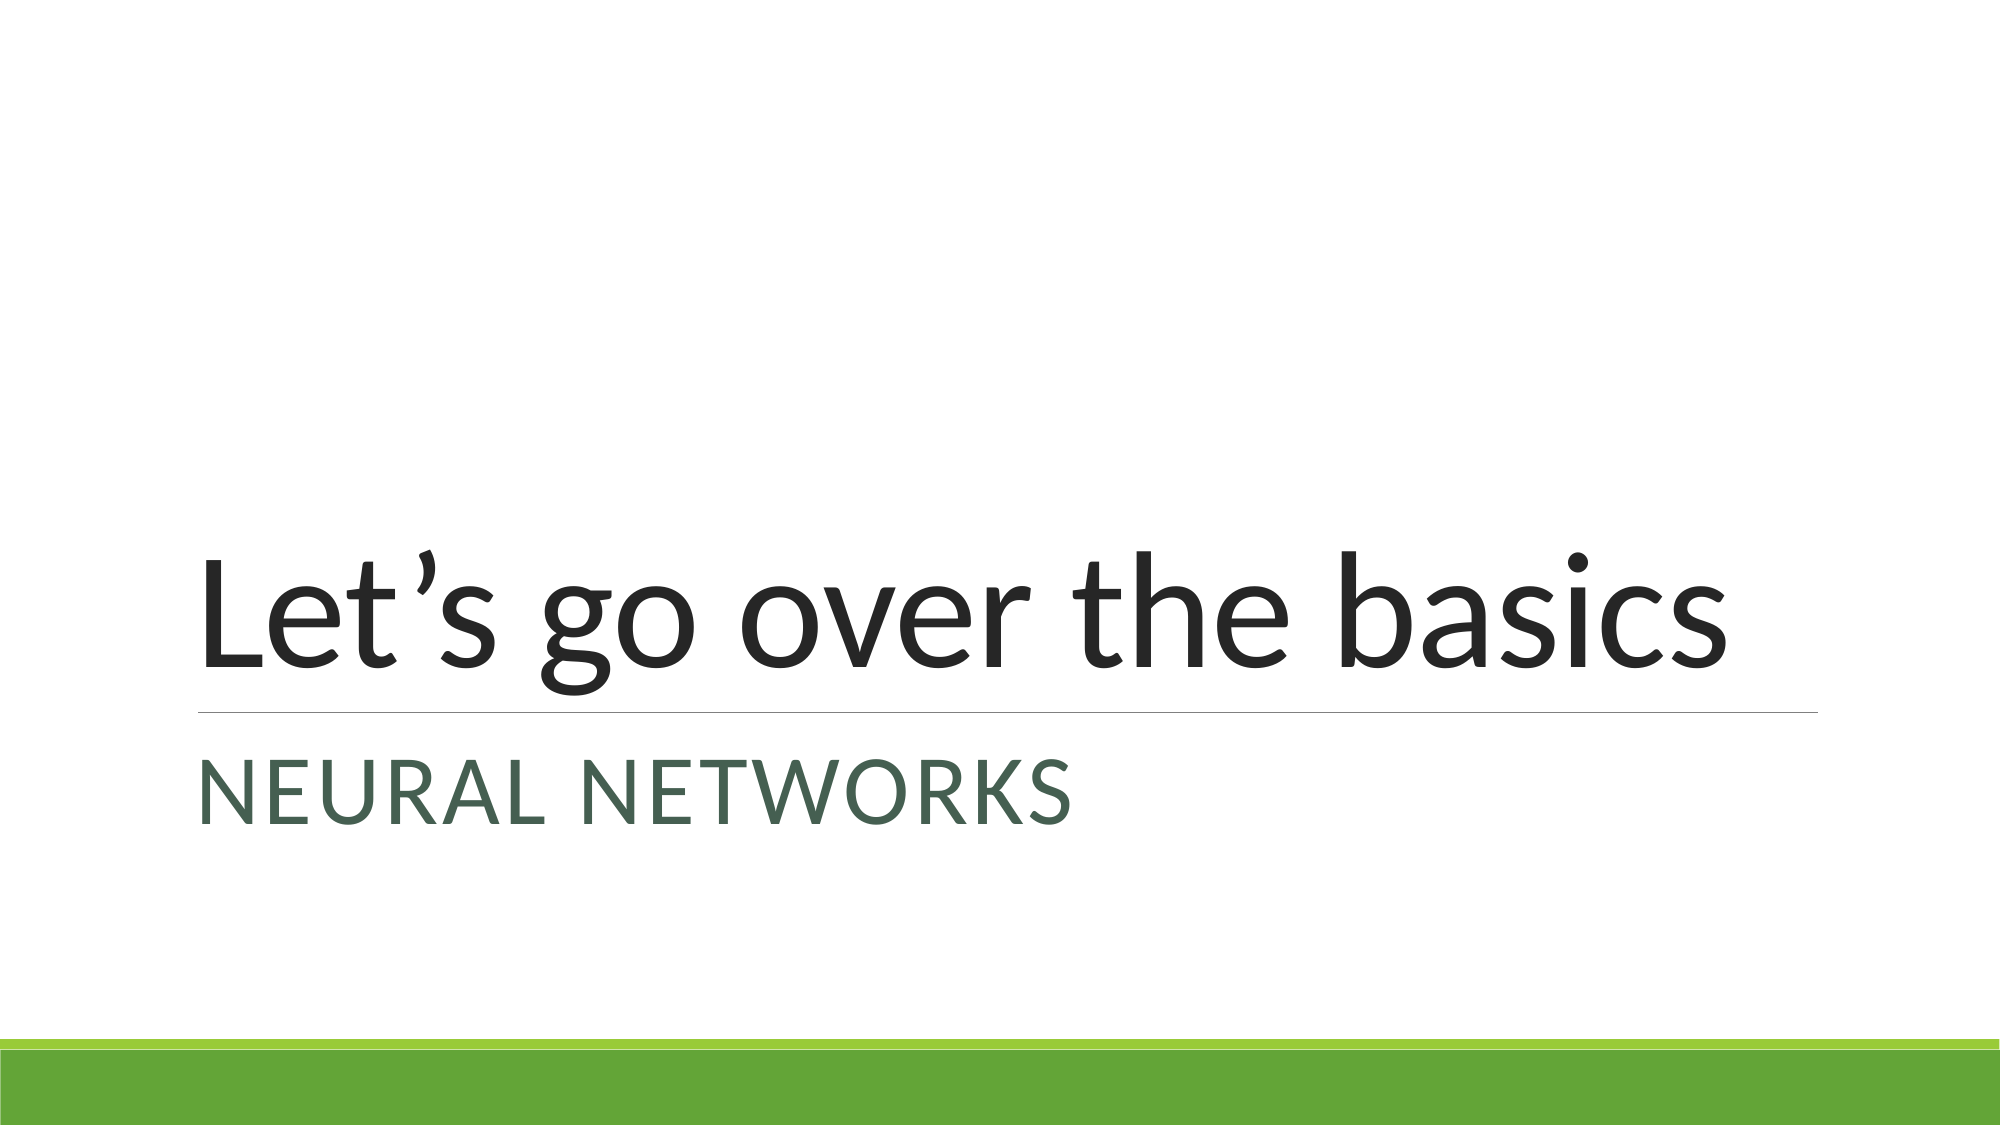

# Let’s go over the basics
Neural Networks